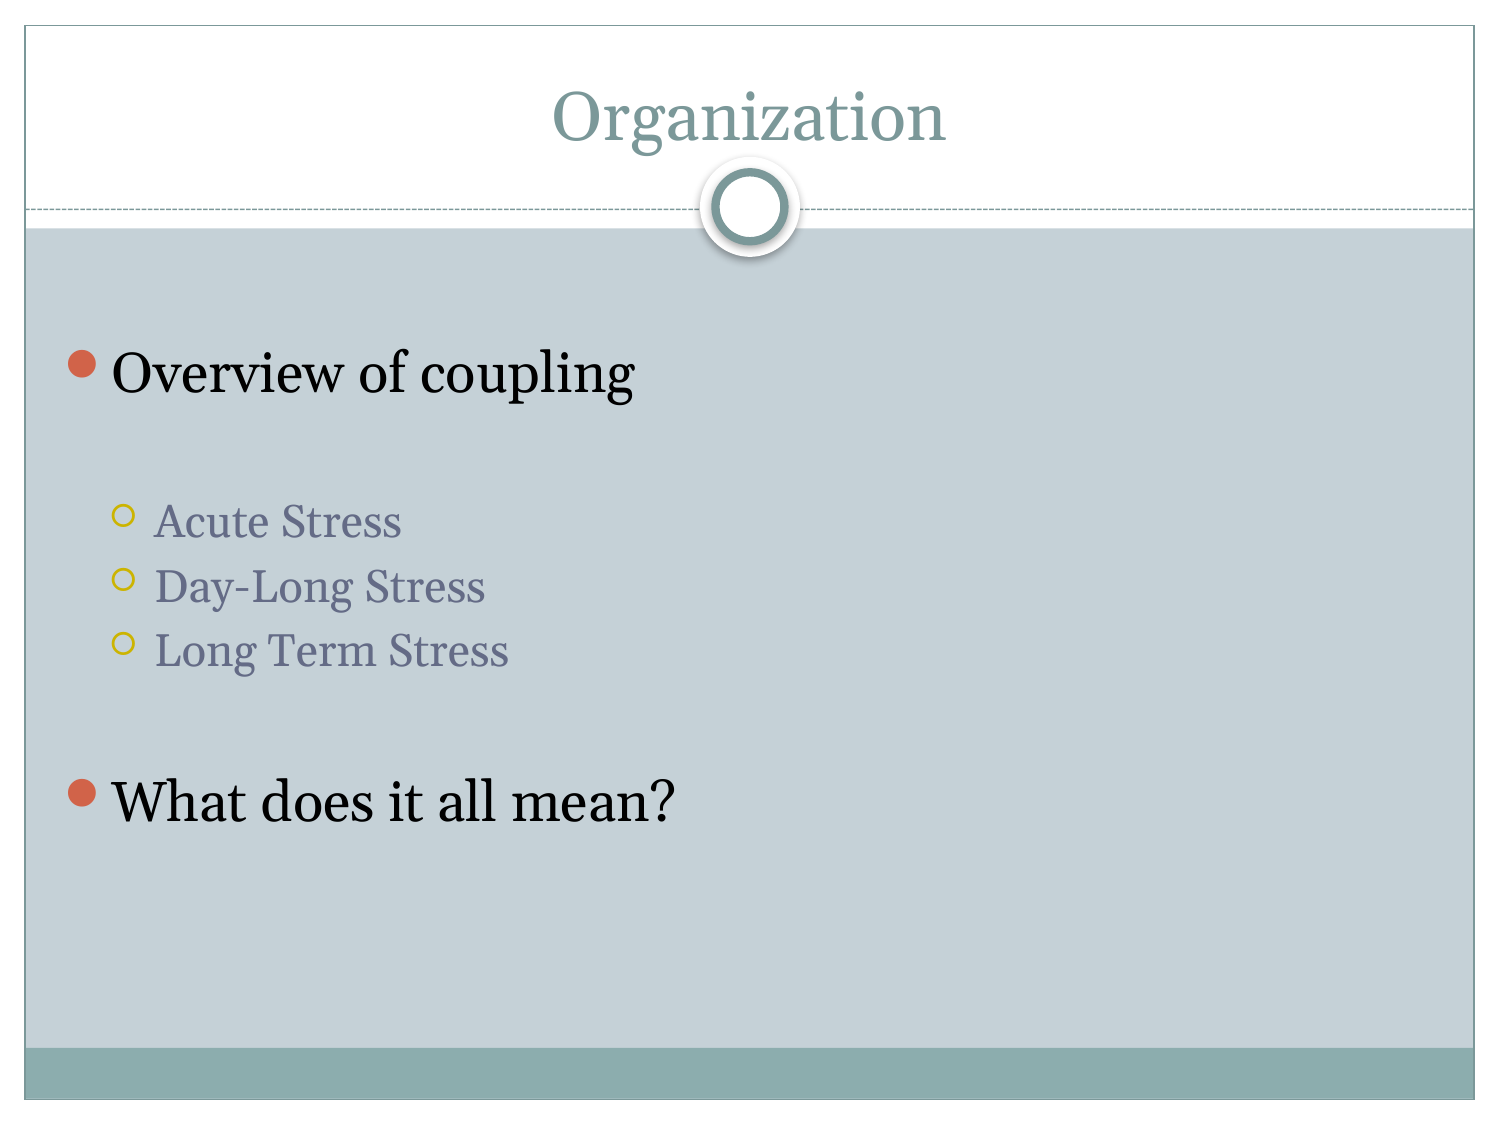

# Organization

Overview of coupling

Acute Stress
Day-Long Stress
Long Term Stress

What does it all mean?